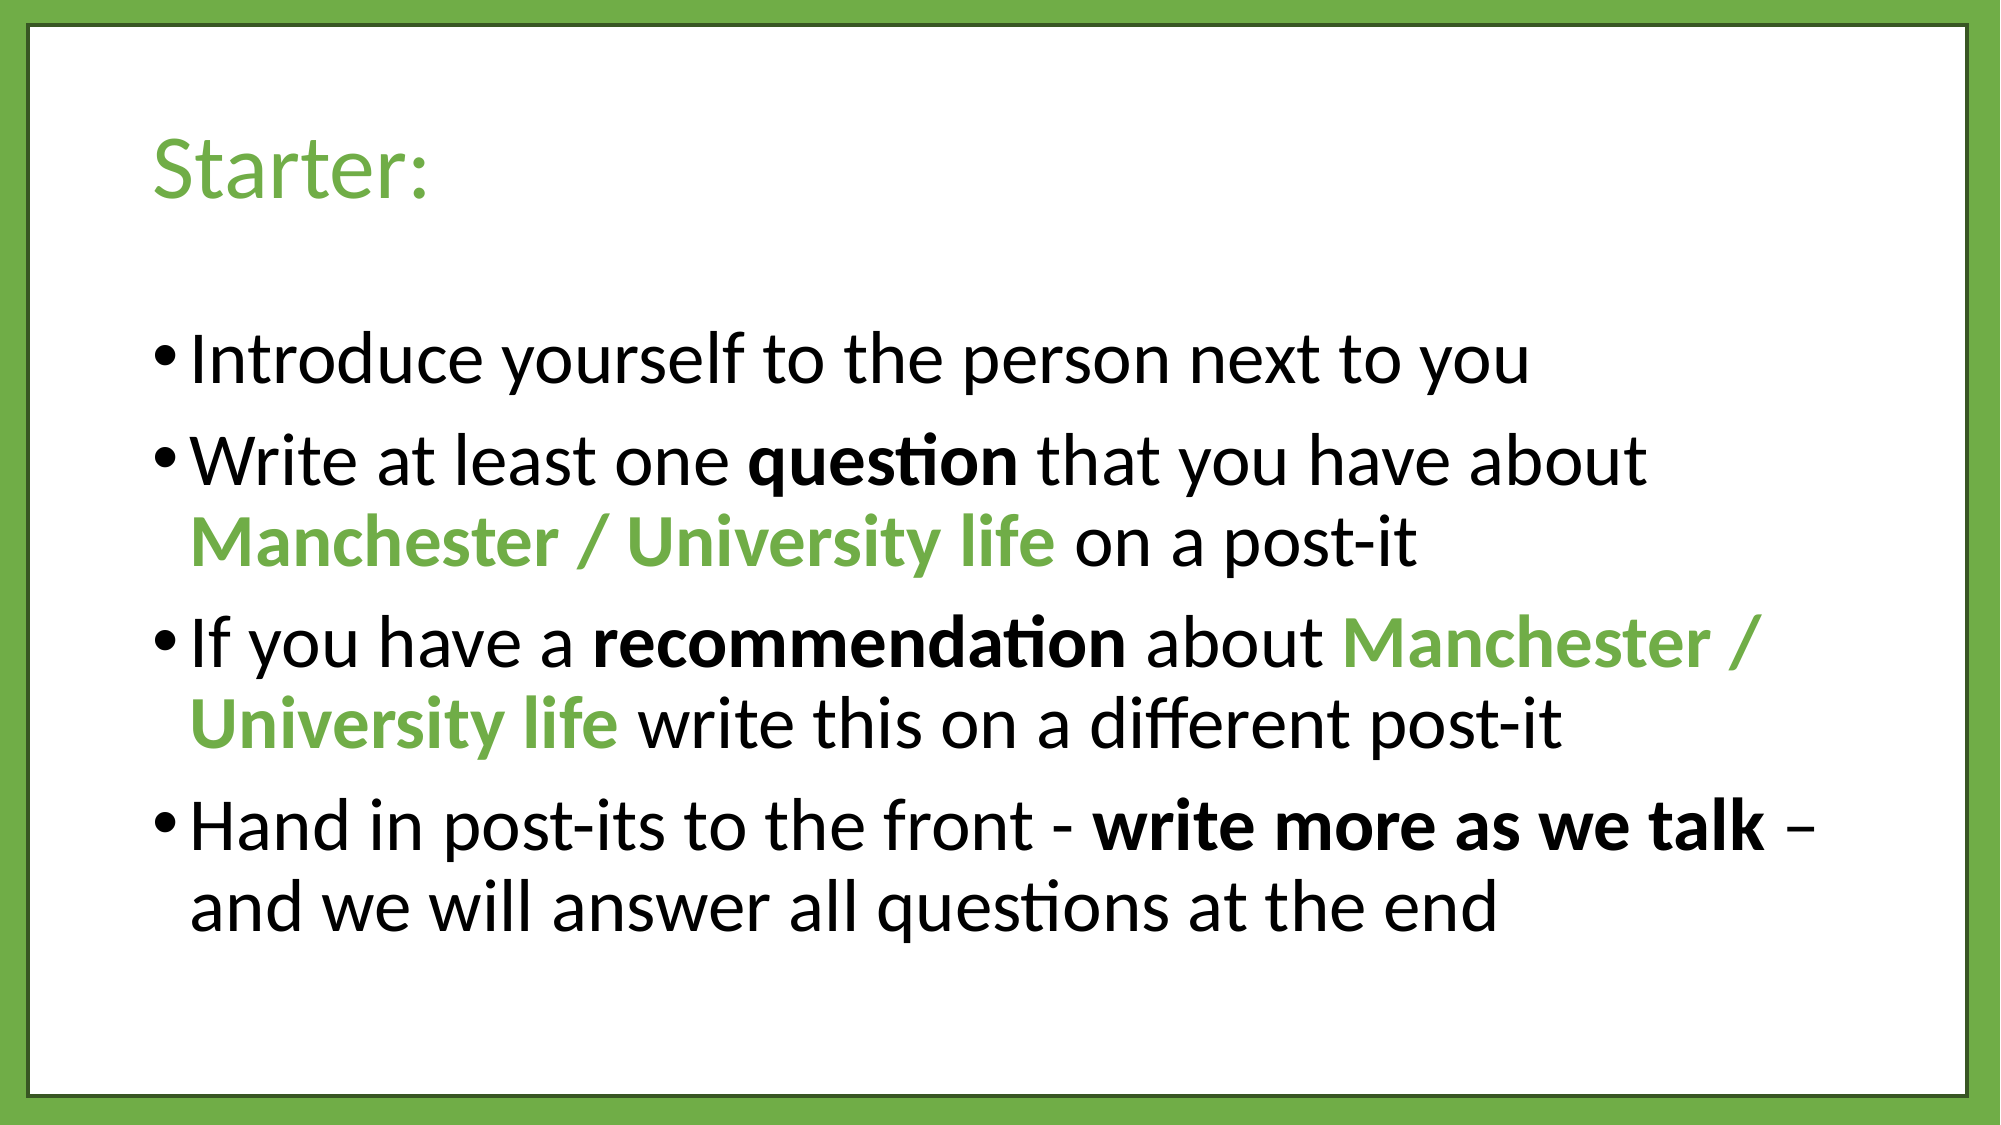

# Starter:
Introduce yourself to the person next to you
Write at least one question that you have about Manchester / University life on a post-it
If you have a recommendation about Manchester / University life write this on a different post-it
Hand in post-its to the front - write more as we talk – and we will answer all questions at the end